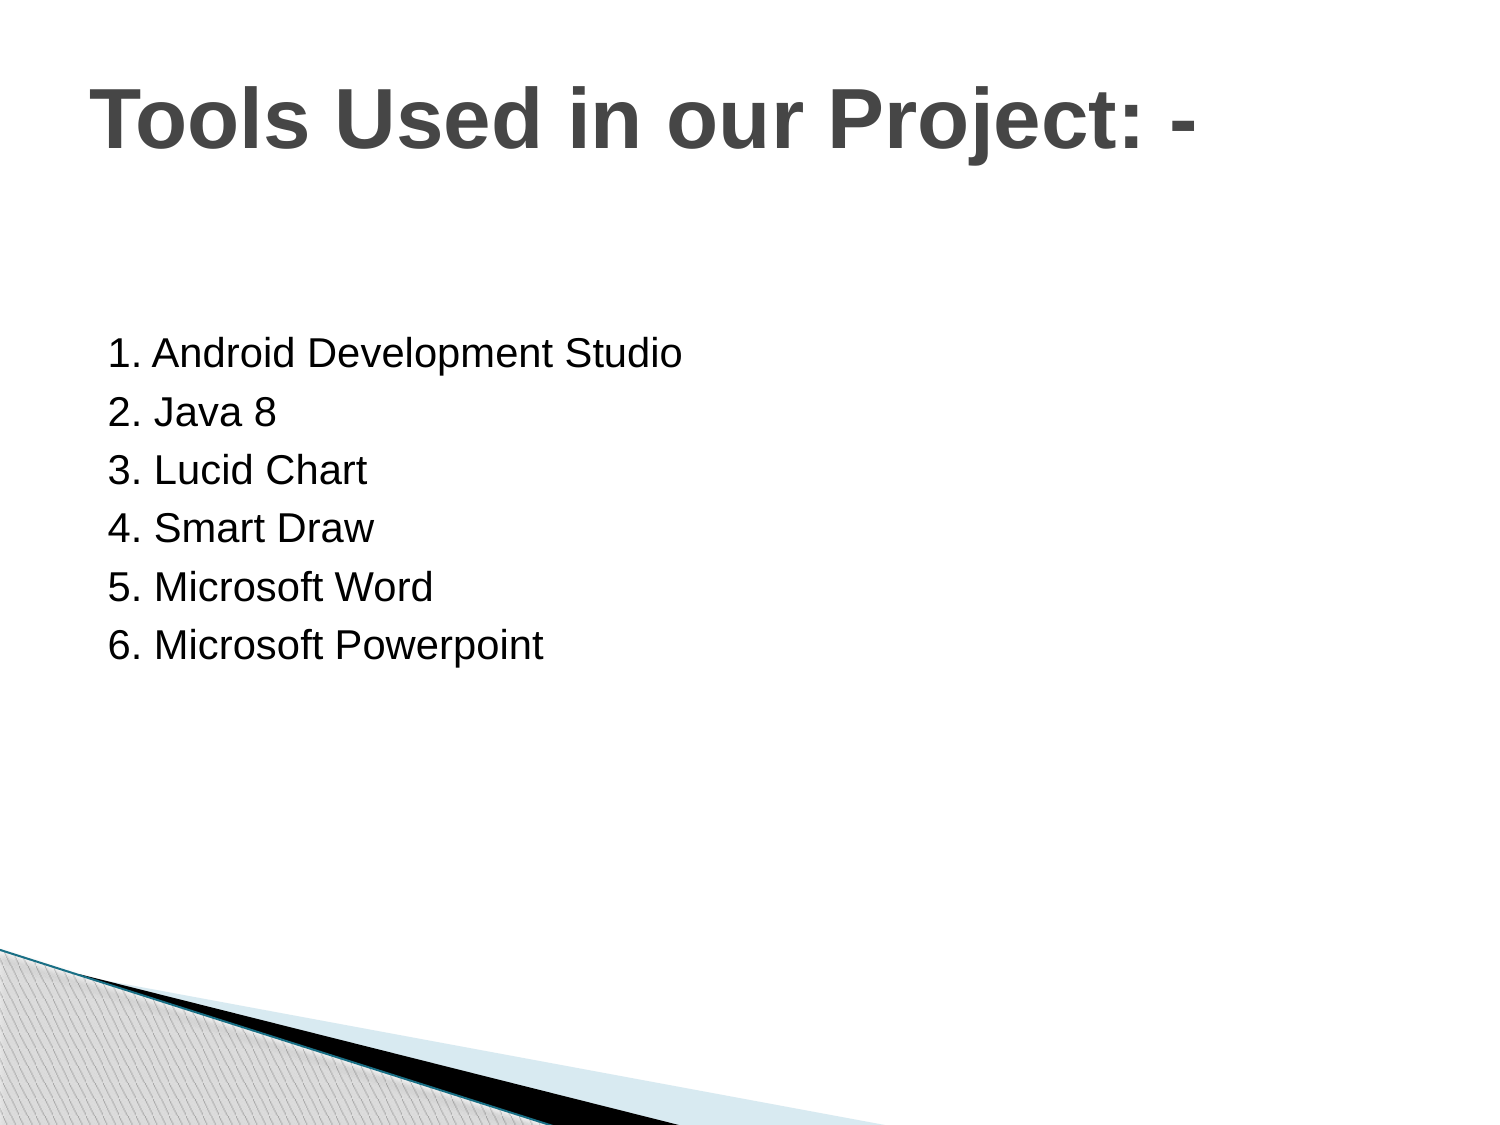

# Tools Used in our Project: -

1. Android Development Studio
2. Java 8
3. Lucid Chart
4. Smart Draw
5. Microsoft Word
6. Microsoft Powerpoint